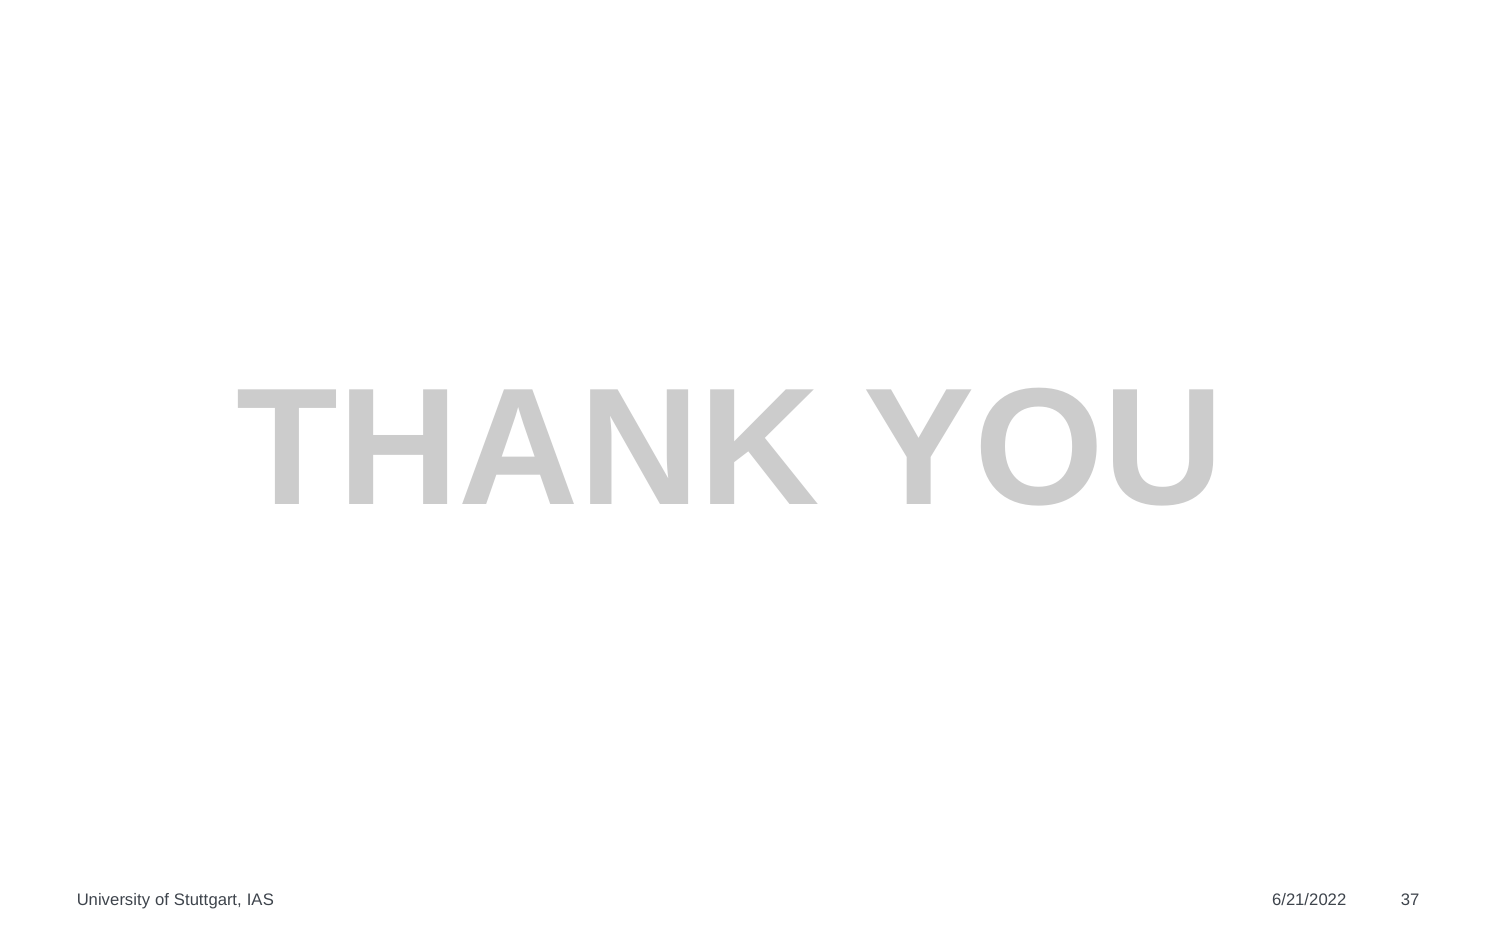

THANK YOU
University of Stuttgart, IAS
6/21/2022
37